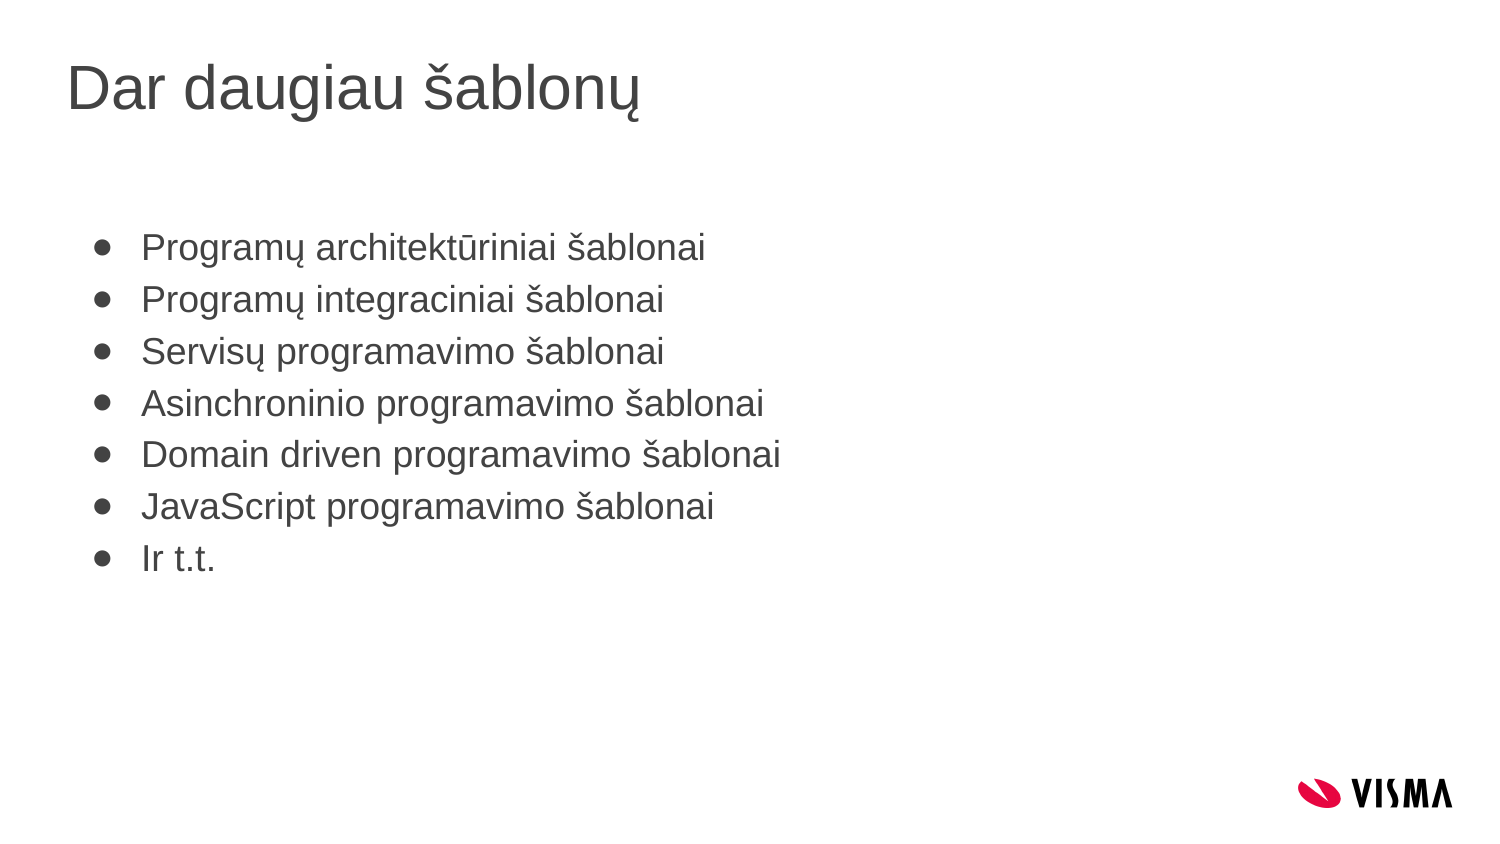

# Dar daugiau šablonų
Programų architektūriniai šablonai
Programų integraciniai šablonai
Servisų programavimo šablonai
Asinchroninio programavimo šablonai
Domain driven programavimo šablonai
JavaScript programavimo šablonai
Ir t.t.